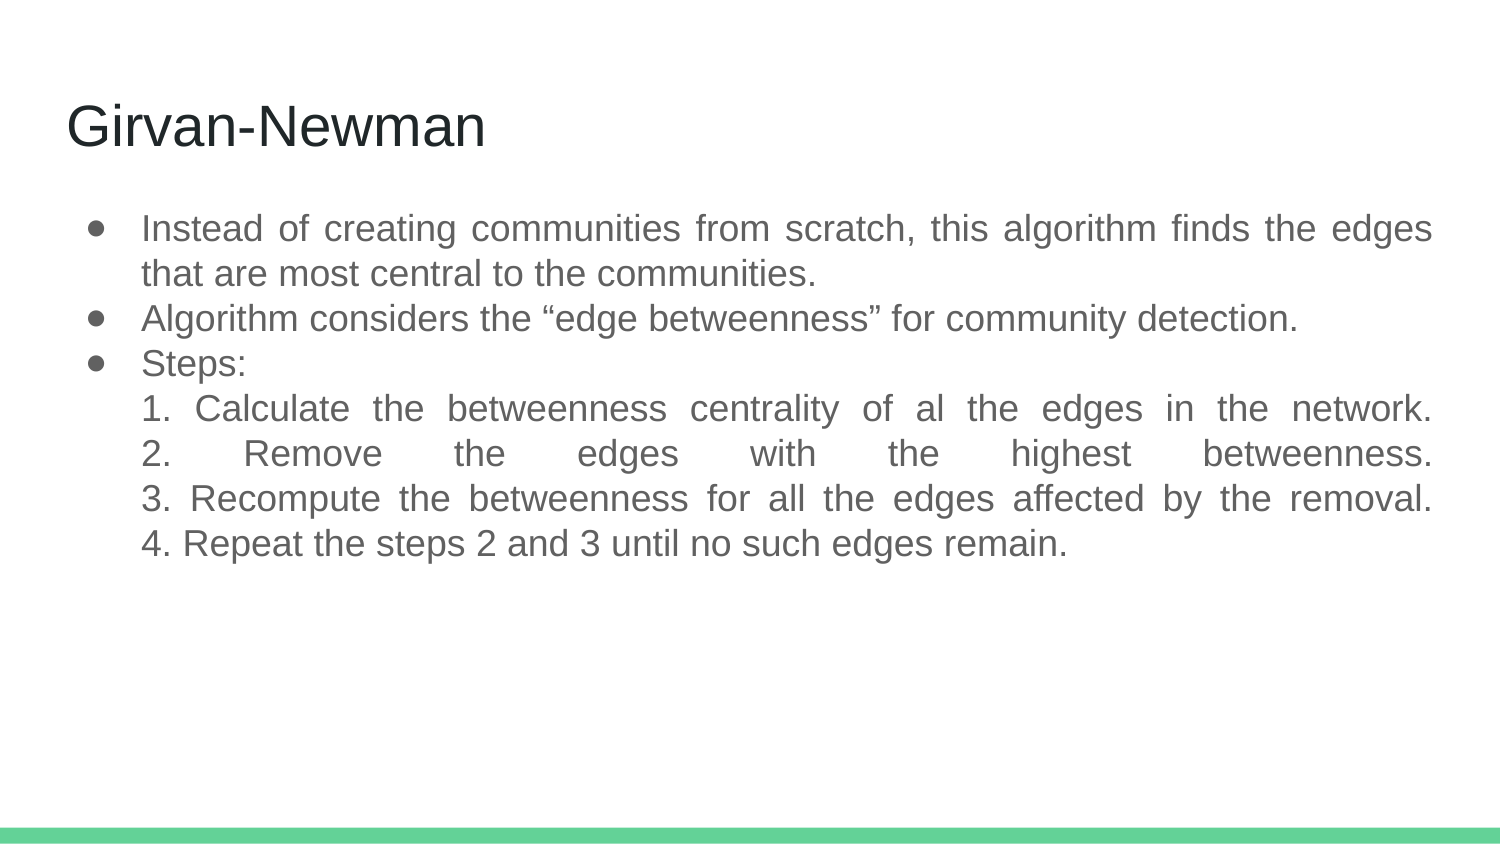

# Girvan-Newman
Instead of creating communities from scratch, this algorithm finds the edges that are most central to the communities.
Algorithm considers the “edge betweenness” for community detection.
Steps:
1. Calculate the betweenness centrality of al the edges in the network.
2. Remove the edges with the highest betweenness.
3. Recompute the betweenness for all the edges affected by the removal.
4. Repeat the steps 2 and 3 until no such edges remain.